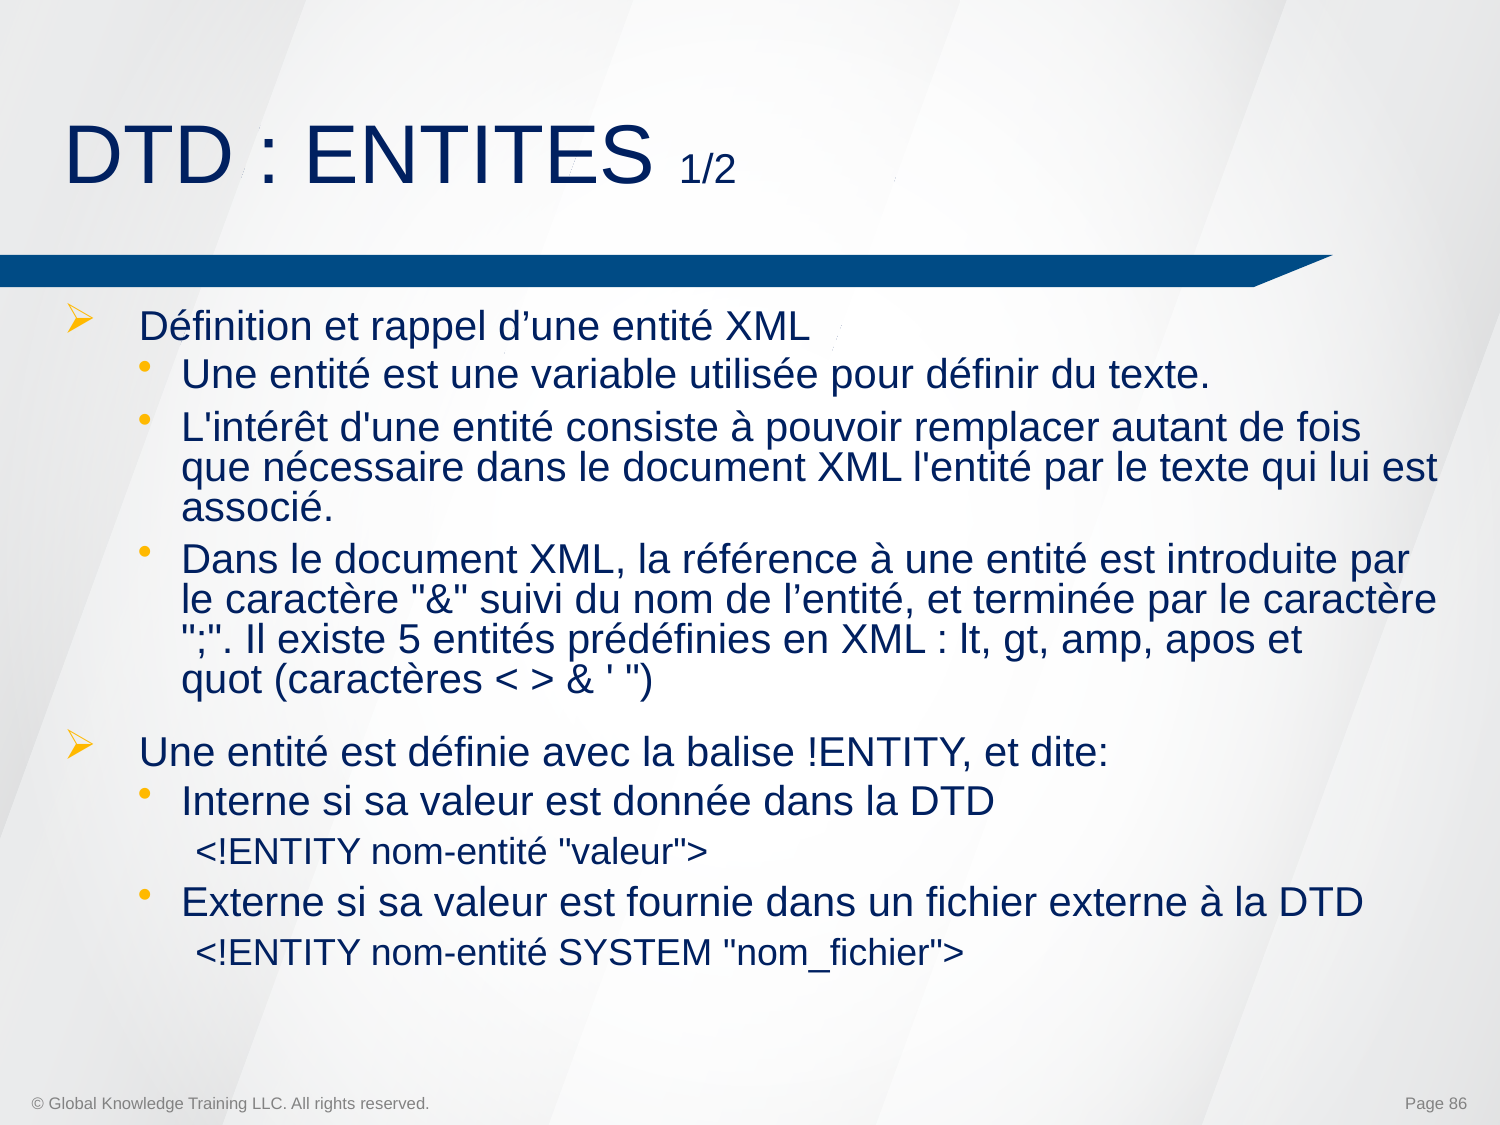

# DTD : ENTITES 1/2
Définition et rappel d’une entité XML
Une entité est une variable utilisée pour définir du texte.
L'intérêt d'une entité consiste à pouvoir remplacer autant de fois que nécessaire dans le document XML l'entité par le texte qui lui est associé.
Dans le document XML, la référence à une entité est introduite par le caractère "&" suivi du nom de l’entité, et terminée par le caractère ";". Il existe 5 entités prédéfinies en XML : lt, gt, amp, apos et quot (caractères < > & ' ")
Une entité est définie avec la balise !ENTITY, et dite:
Interne si sa valeur est donnée dans la DTD
<!ENTITY nom-entité "valeur">
Externe si sa valeur est fournie dans un fichier externe à la DTD
<!ENTITY nom-entité SYSTEM "nom_fichier">